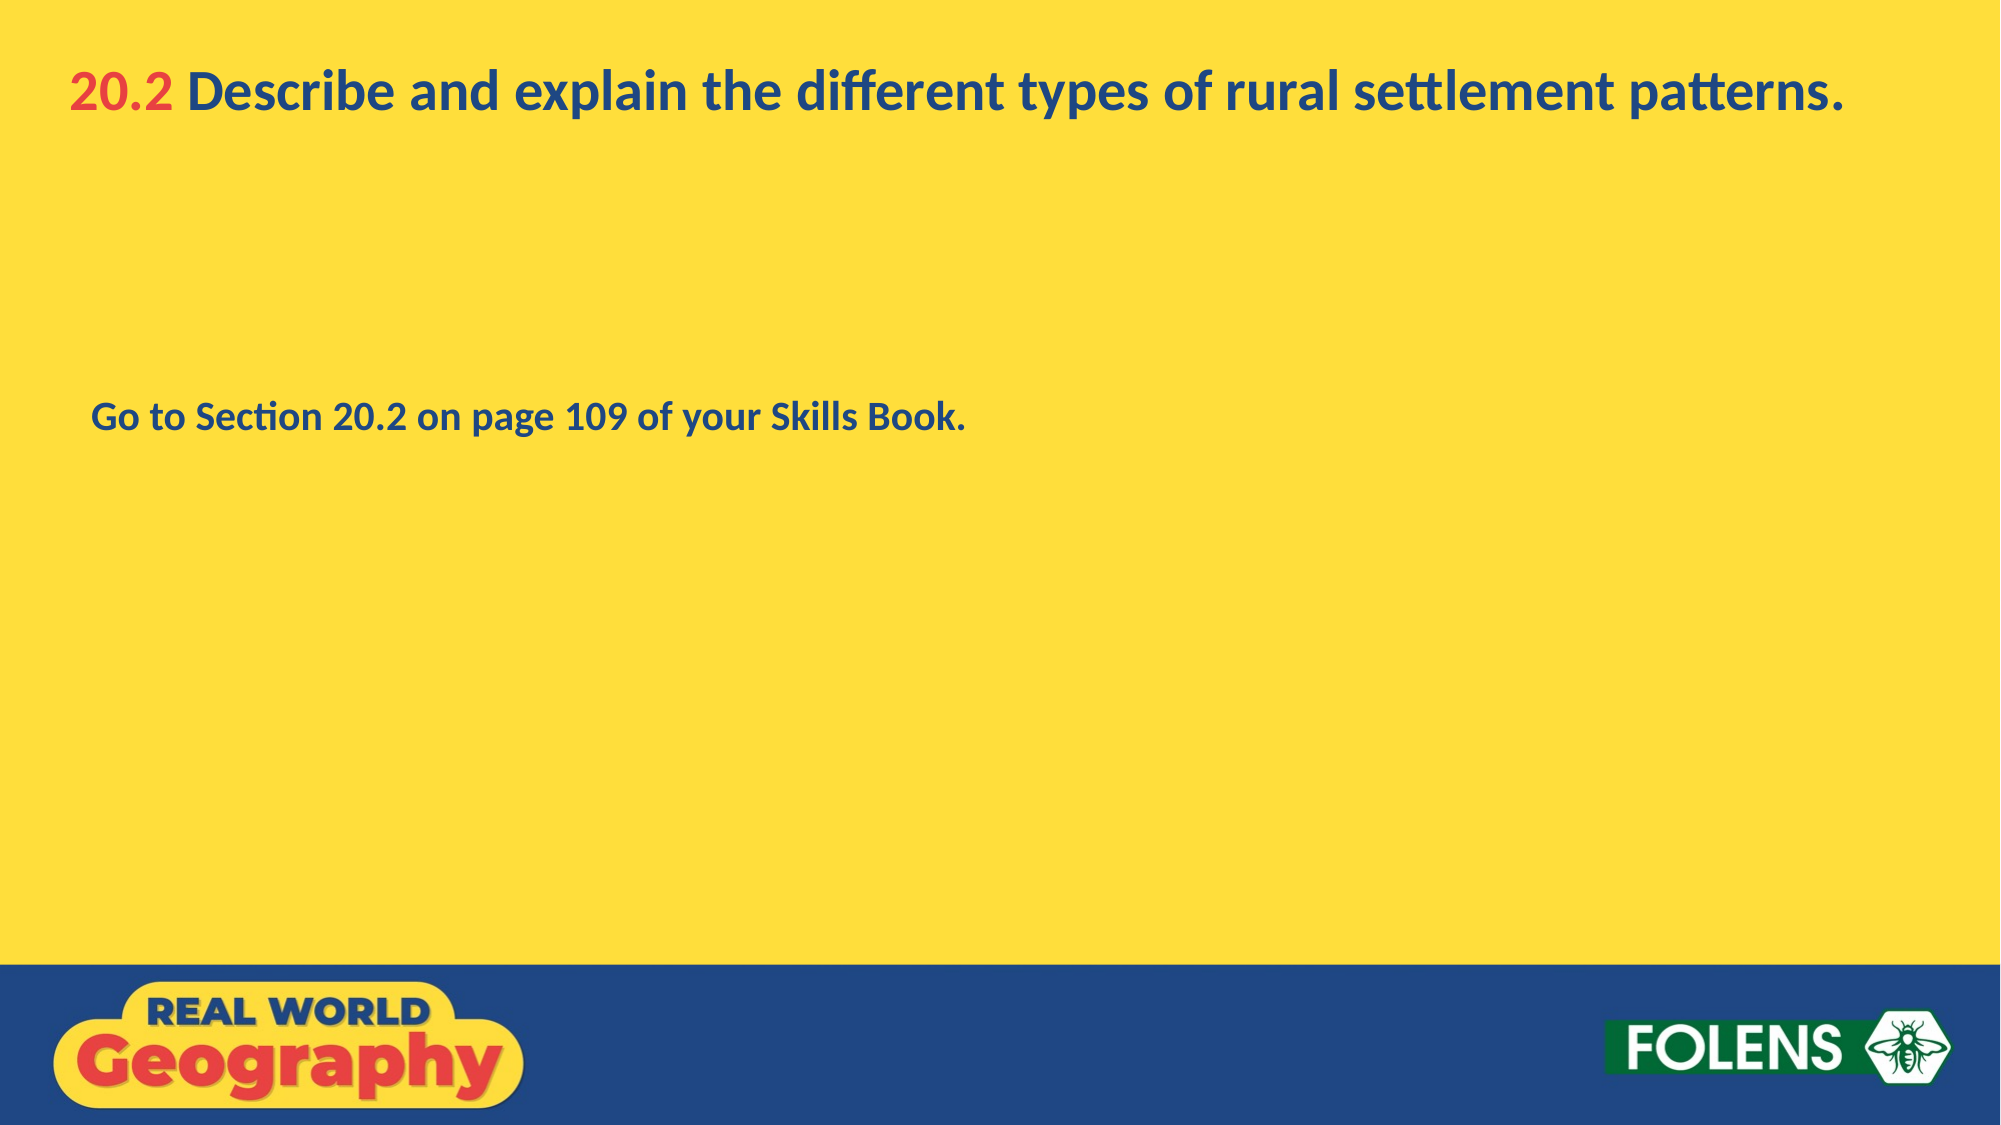

20.2 Describe and explain the different types of rural settlement patterns.
Go to Section 20.2 on page 109 of your Skills Book.